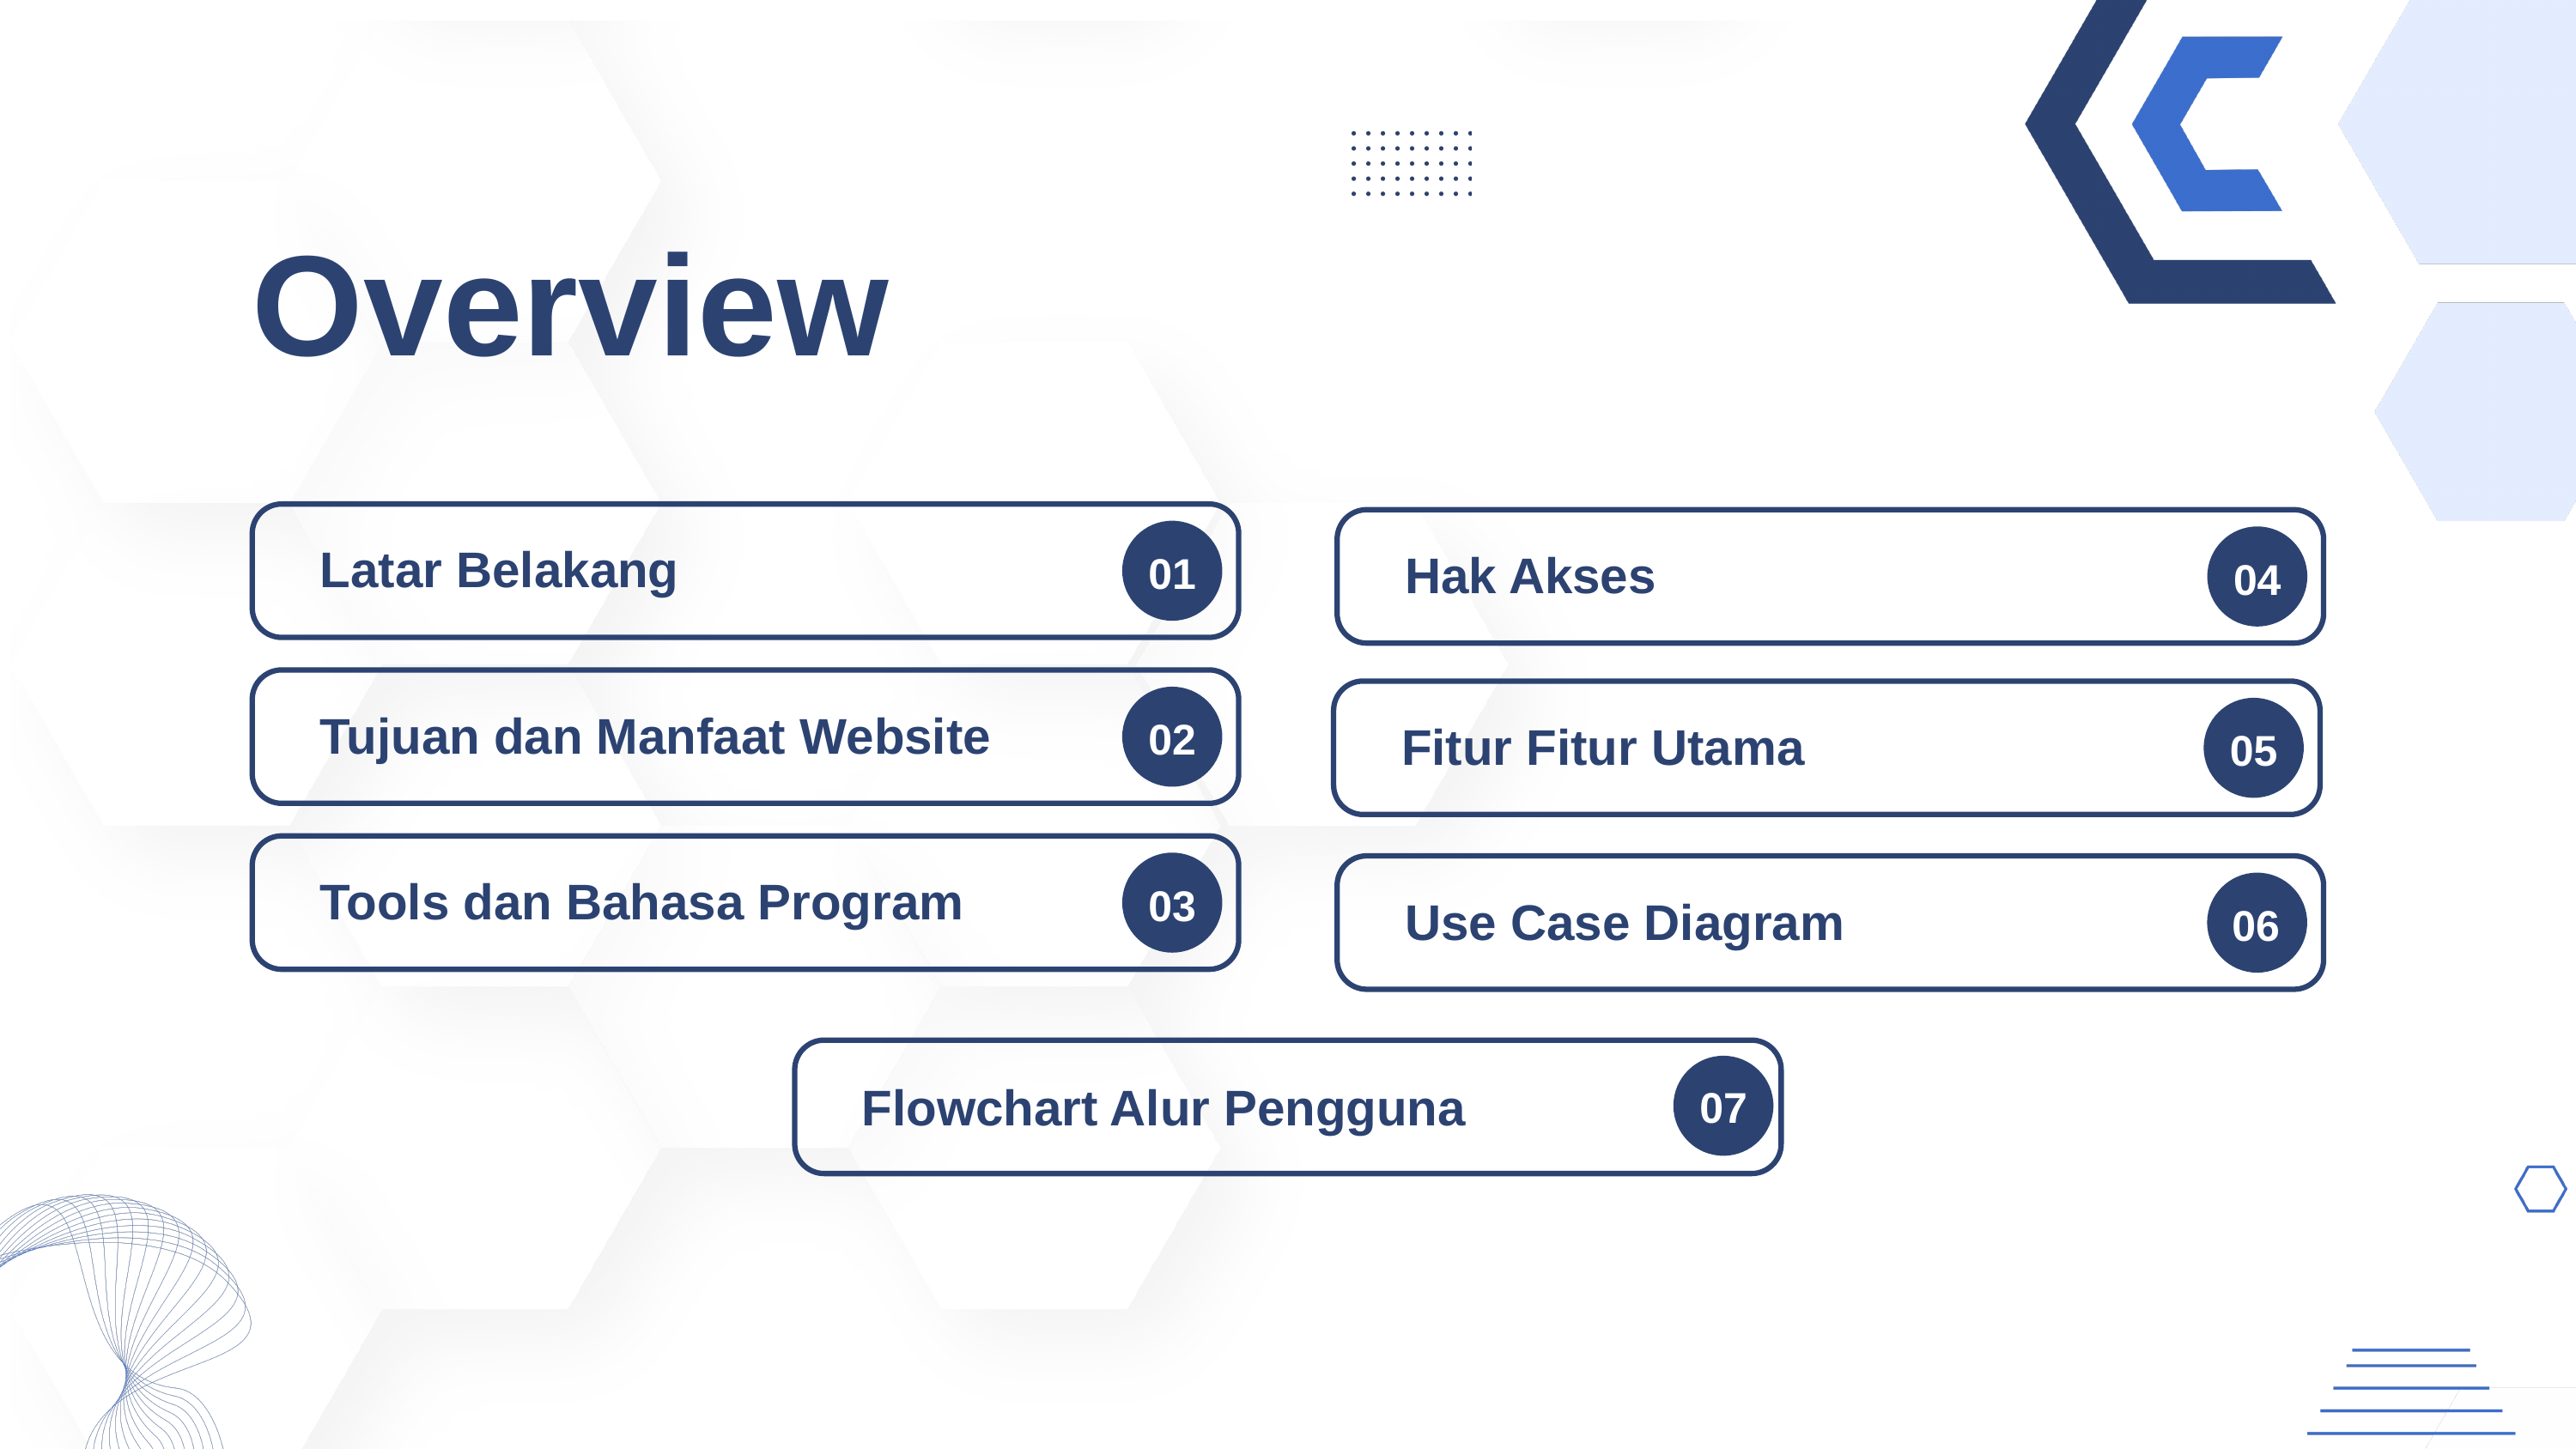

Overview

01
Latar Belakang
04
Hak Akses

02
Tujuan dan Manfaat Website
05
Fitur Fitur Utama

03
Tools dan Bahasa Program
Use Case Diagram
06

07
Flowchart Alur Pengguna